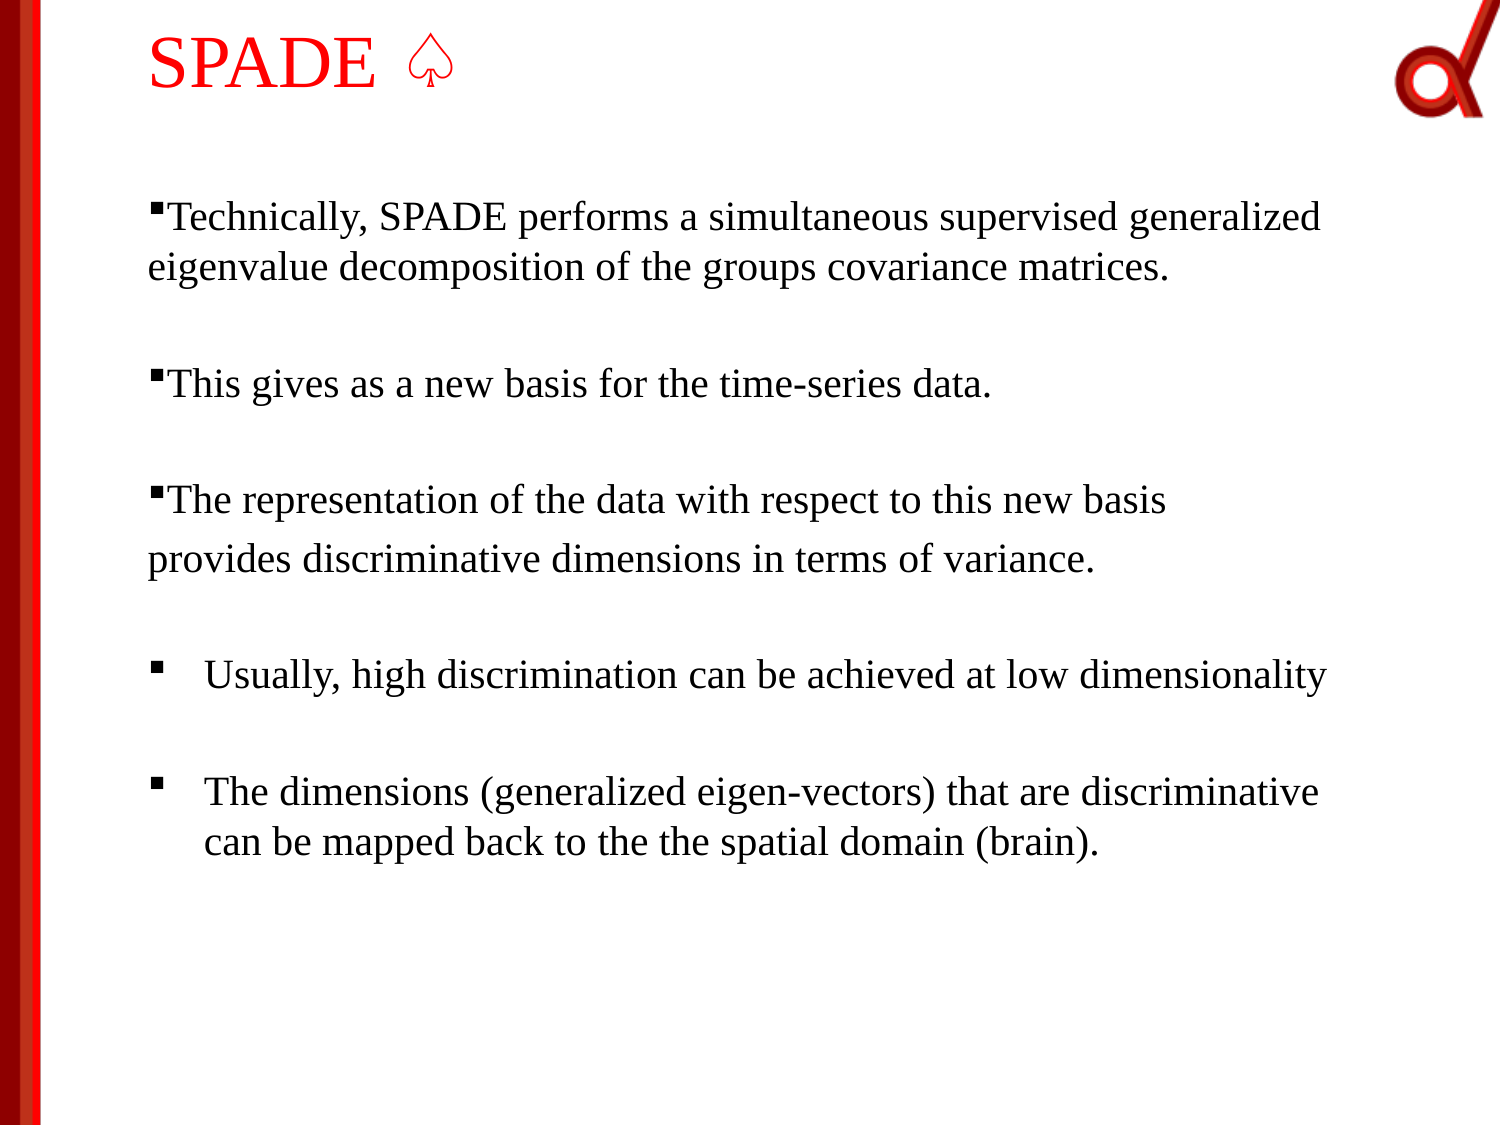

# SPADE ♤
Technically, SPADE performs a simultaneous supervised generalized eigenvalue decomposition of the groups covariance matrices.

This gives as a new basis for the time-series data.

The representation of the data with respect to this new basis
provides discriminative dimensions in terms of variance.

Usually, high discrimination can be achieved at low dimensionality

The dimensions (generalized eigen-vectors) that are discriminative can be mapped back to the the spatial domain (brain).